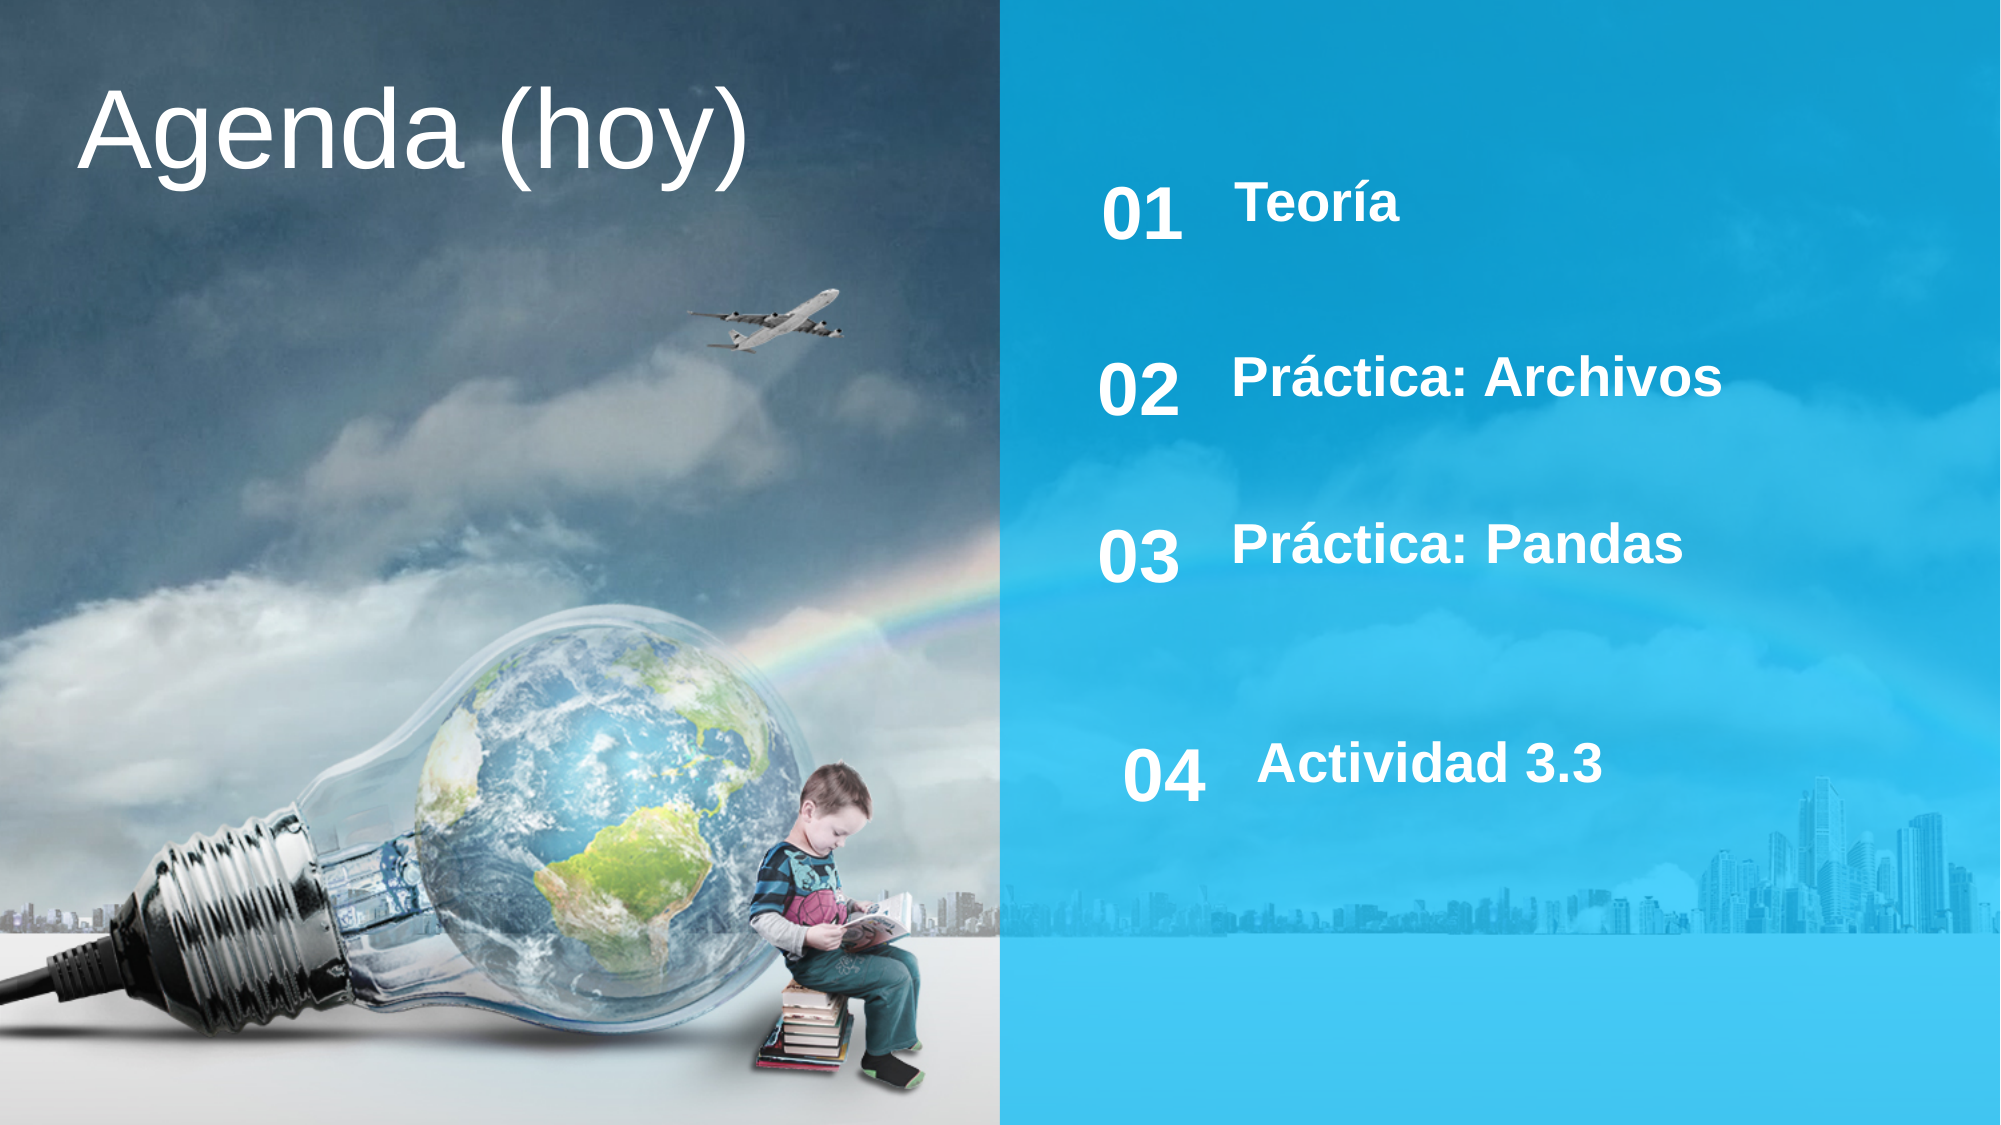

Agenda (hoy)
01
Teoría

02
Práctica: Archivos

03
Práctica: Pandas

04
Actividad 3.3